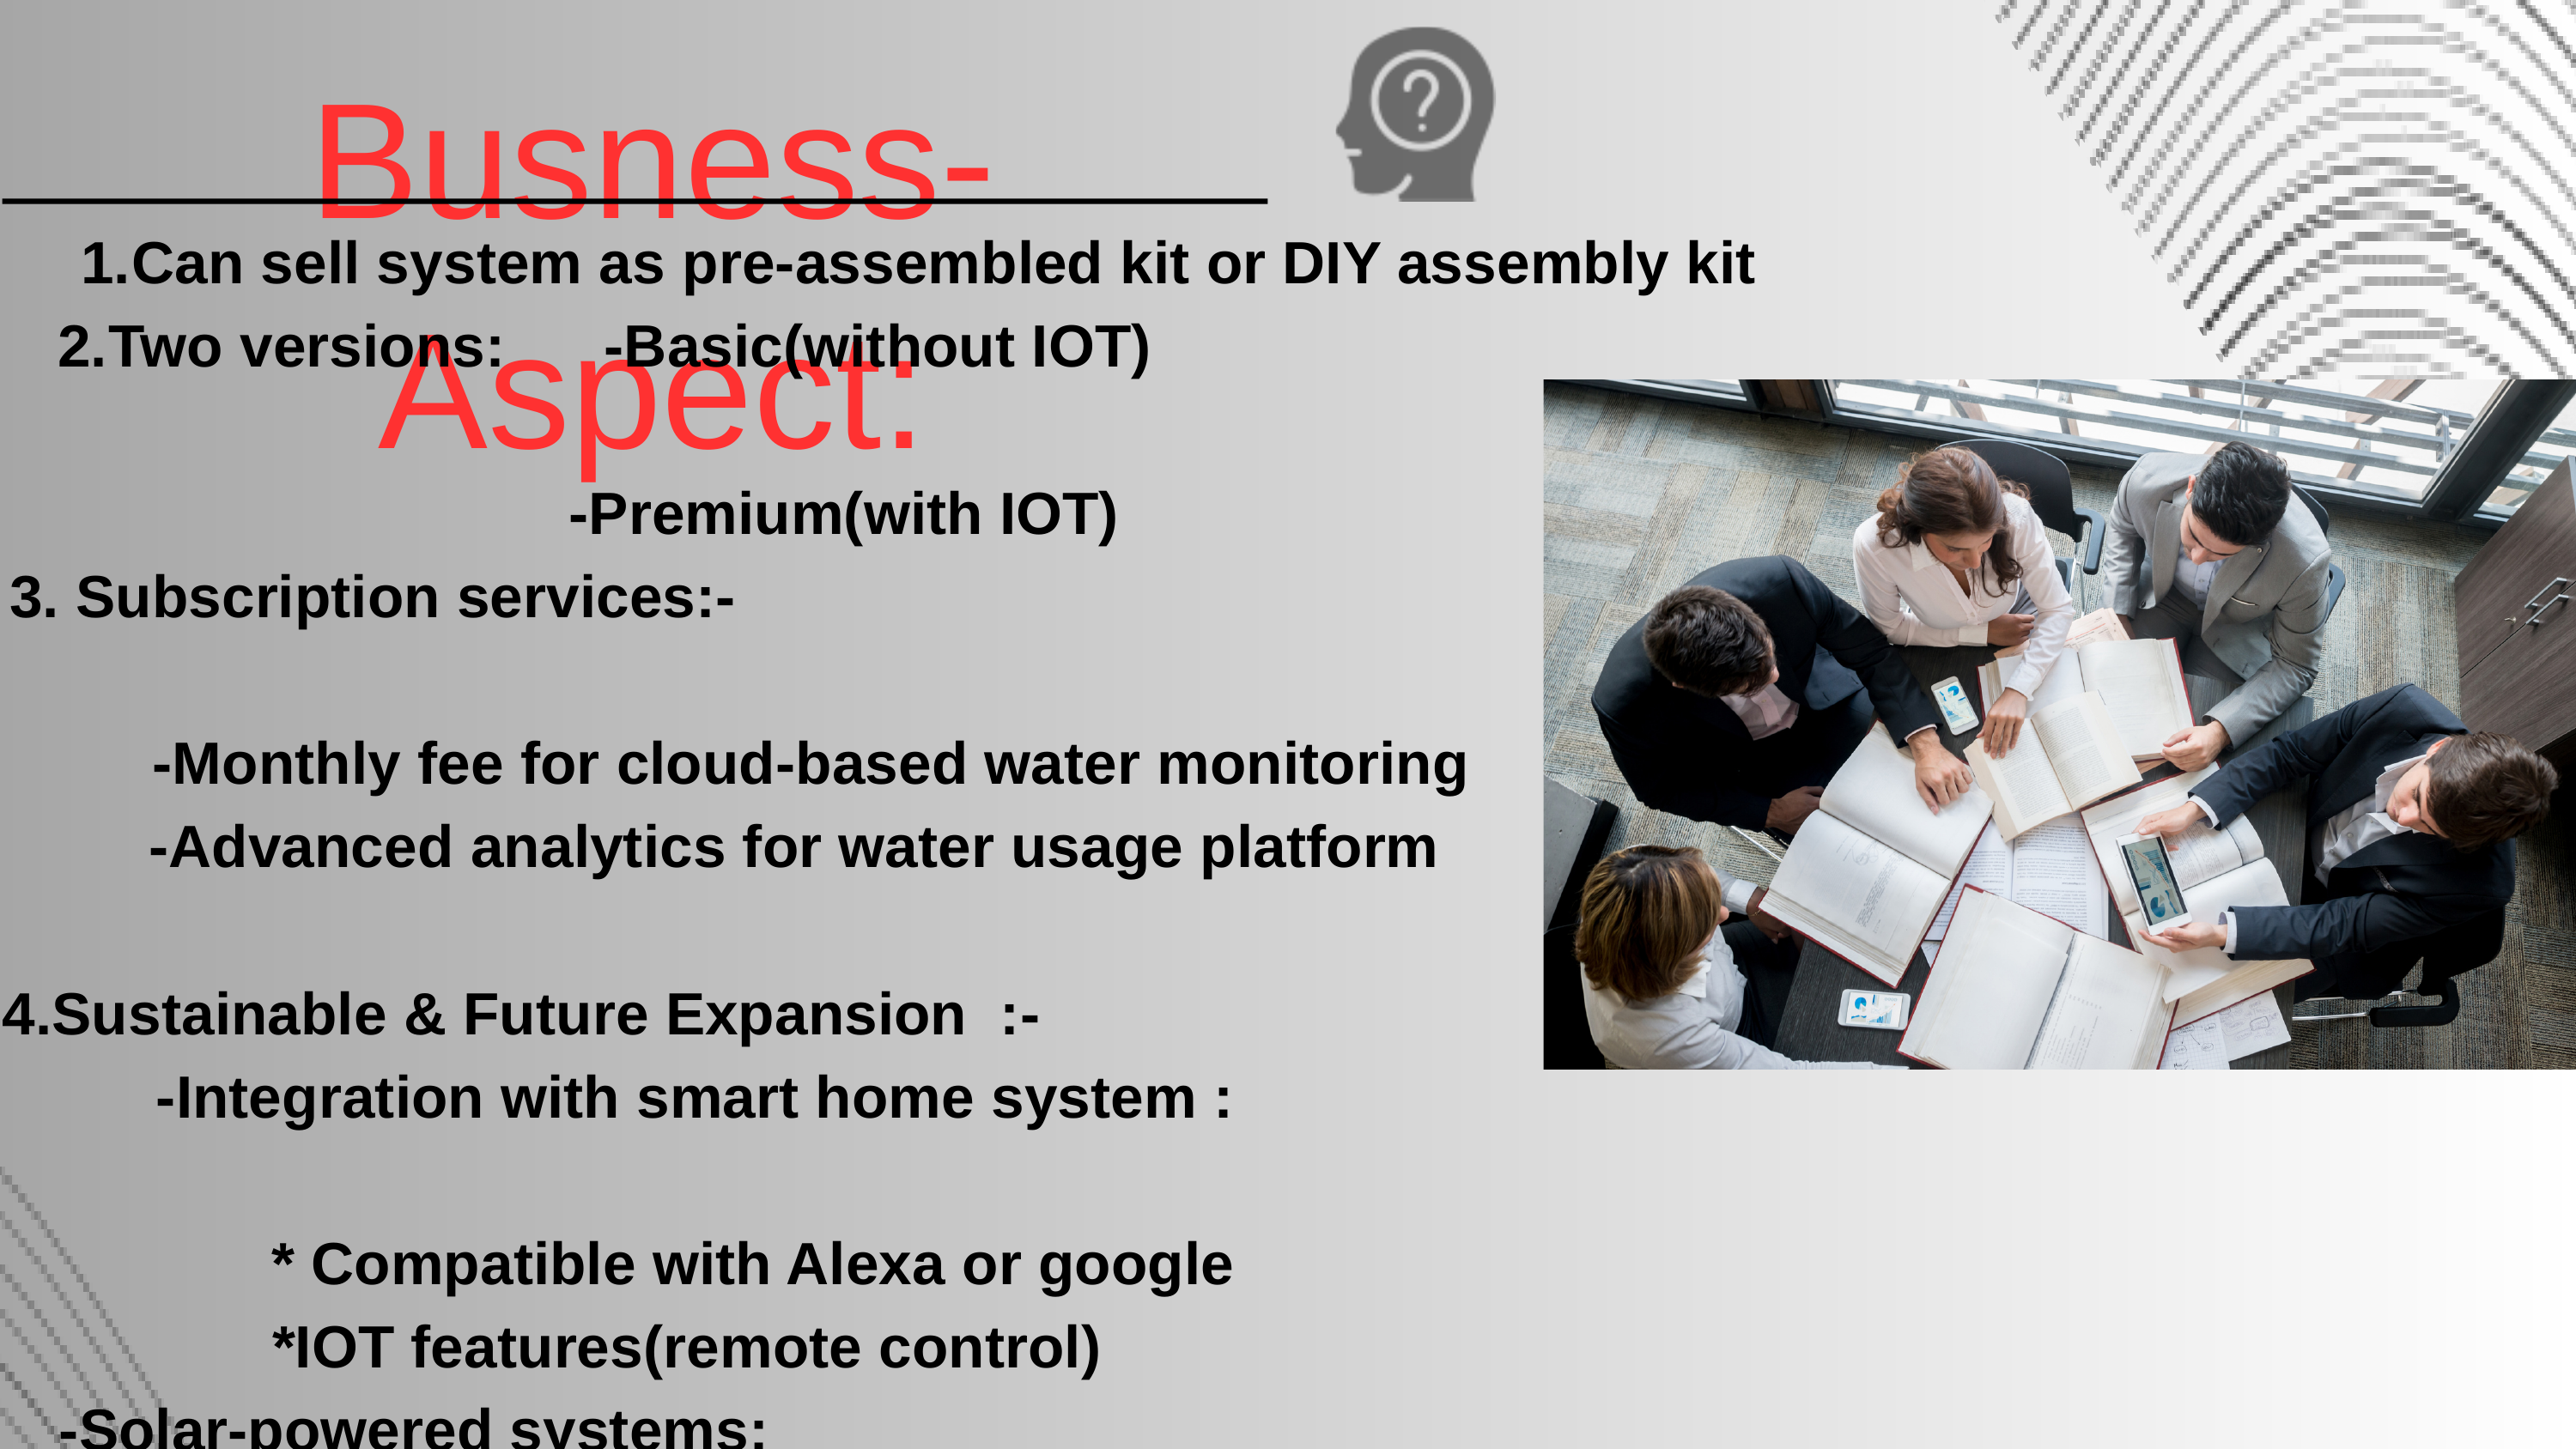

Busness-Aspect:

Can sell system as pre-assembled kit or DIY assembly kit
Two versions:      -Basic(without IOT)
-Premium(with IOT)
3. Subscription services:-
-Monthly fee for cloud-based water monitoring
-Advanced analytics for water usage platform

4.Sustainable & Future Expansion  :-
         -Integration with smart home system :
* Compatible with Alexa or google
*IOT features(remote control)
-Solar-powered systems:
-AI & Analytics:
                  *Machine learning to predict water usage patterns